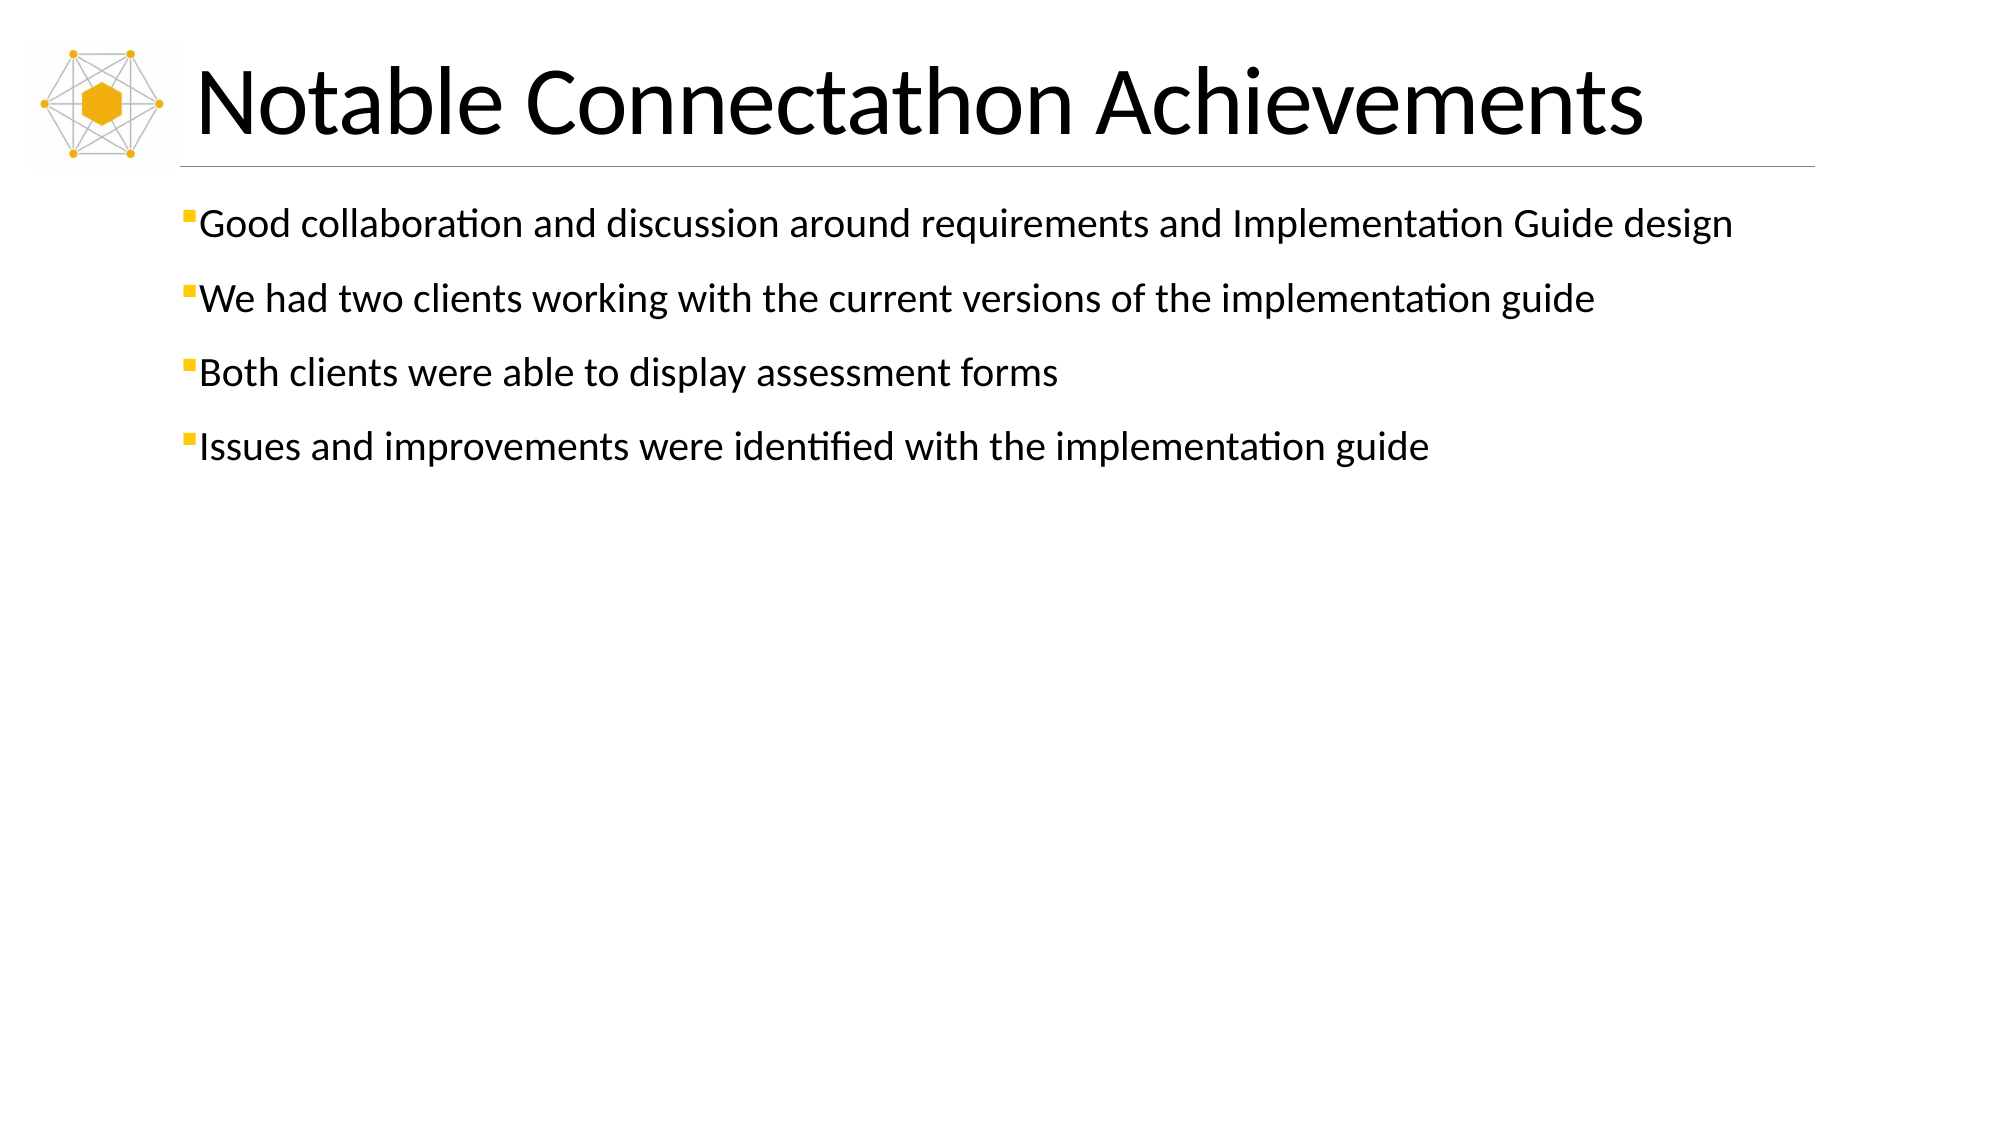

# Notable Connectathon Achievements
Good collaboration and discussion around requirements and Implementation Guide design
We had two clients working with the current versions of the implementation guide
Both clients were able to display assessment forms
Issues and improvements were identified with the implementation guide